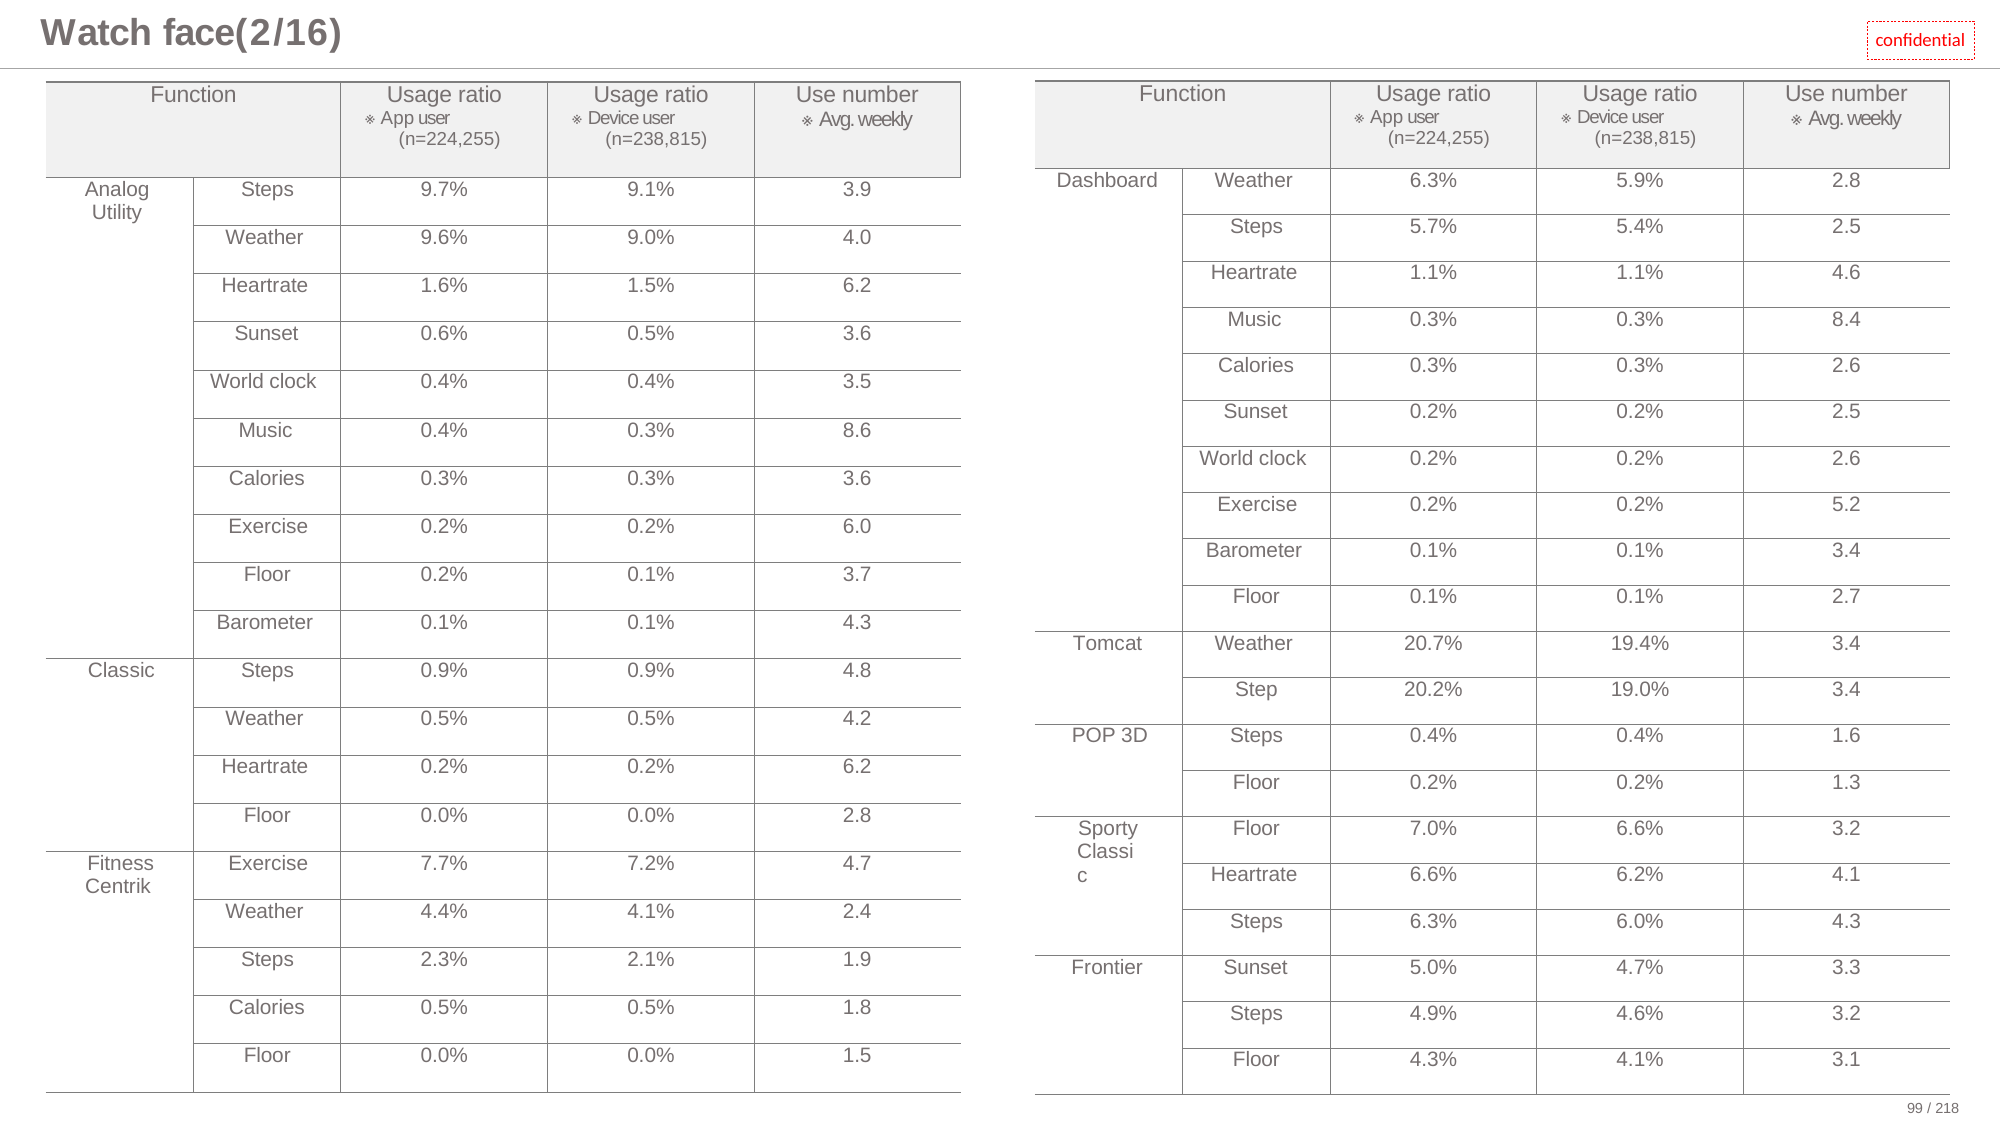

# Watch face(2/16)
confidential
| Function |  | Usage ratio ※ App user (n=224,255) | Usage ratio ※ Device user (n=238,815) | Use number ※ Avg. weekly |
| --- | --- | --- | --- | --- |
| Dashboard | Weather | 6.3% | 5.9% | 2.8 |
|  | Steps | 5.7% | 5.4% | 2.5 |
|  | Heartrate | 1.1% | 1.1% | 4.6 |
|  | Music | 0.3% | 0.3% | 8.4 |
|  | Calories | 0.3% | 0.3% | 2.6 |
|  | Sunset | 0.2% | 0.2% | 2.5 |
|  | World clock | 0.2% | 0.2% | 2.6 |
|  | Exercise | 0.2% | 0.2% | 5.2 |
|  | Barometer | 0.1% | 0.1% | 3.4 |
|  | Floor | 0.1% | 0.1% | 2.7 |
| Tomcat | Weather | 20.7% | 19.4% | 3.4 |
|  | Step | 20.2% | 19.0% | 3.4 |
| POP 3D | Steps | 0.4% | 0.4% | 1.6 |
|  | Floor | 0.2% | 0.2% | 1.3 |
| Sporty Classic | Floor | 7.0% | 6.6% | 3.2 |
|  | Heartrate | 6.6% | 6.2% | 4.1 |
|  | Steps | 6.3% | 6.0% | 4.3 |
| Frontier | Sunset | 5.0% | 4.7% | 3.3 |
|  | Steps | 4.9% | 4.6% | 3.2 |
|  | Floor | 4.3% | 4.1% | 3.1 |
| Function |  | Usage ratio ※ App user (n=224,255) | Usage ratio ※ Device user (n=238,815) | Use number ※ Avg. weekly |
| --- | --- | --- | --- | --- |
| Analog Utility | Steps | 9.7% | 9.1% | 3.9 |
|  | Weather | 9.6% | 9.0% | 4.0 |
|  | Heartrate | 1.6% | 1.5% | 6.2 |
|  | Sunset | 0.6% | 0.5% | 3.6 |
|  | World clock | 0.4% | 0.4% | 3.5 |
|  | Music | 0.4% | 0.3% | 8.6 |
|  | Calories | 0.3% | 0.3% | 3.6 |
|  | Exercise | 0.2% | 0.2% | 6.0 |
|  | Floor | 0.2% | 0.1% | 3.7 |
|  | Barometer | 0.1% | 0.1% | 4.3 |
| Classic | Steps | 0.9% | 0.9% | 4.8 |
|  | Weather | 0.5% | 0.5% | 4.2 |
|  | Heartrate | 0.2% | 0.2% | 6.2 |
|  | Floor | 0.0% | 0.0% | 2.8 |
| Fitness Centrik | Exercise | 7.7% | 7.2% | 4.7 |
|  | Weather | 4.4% | 4.1% | 2.4 |
|  | Steps | 2.3% | 2.1% | 1.9 |
|  | Calories | 0.5% | 0.5% | 1.8 |
|  | Floor | 0.0% | 0.0% | 1.5 |
99 / 218